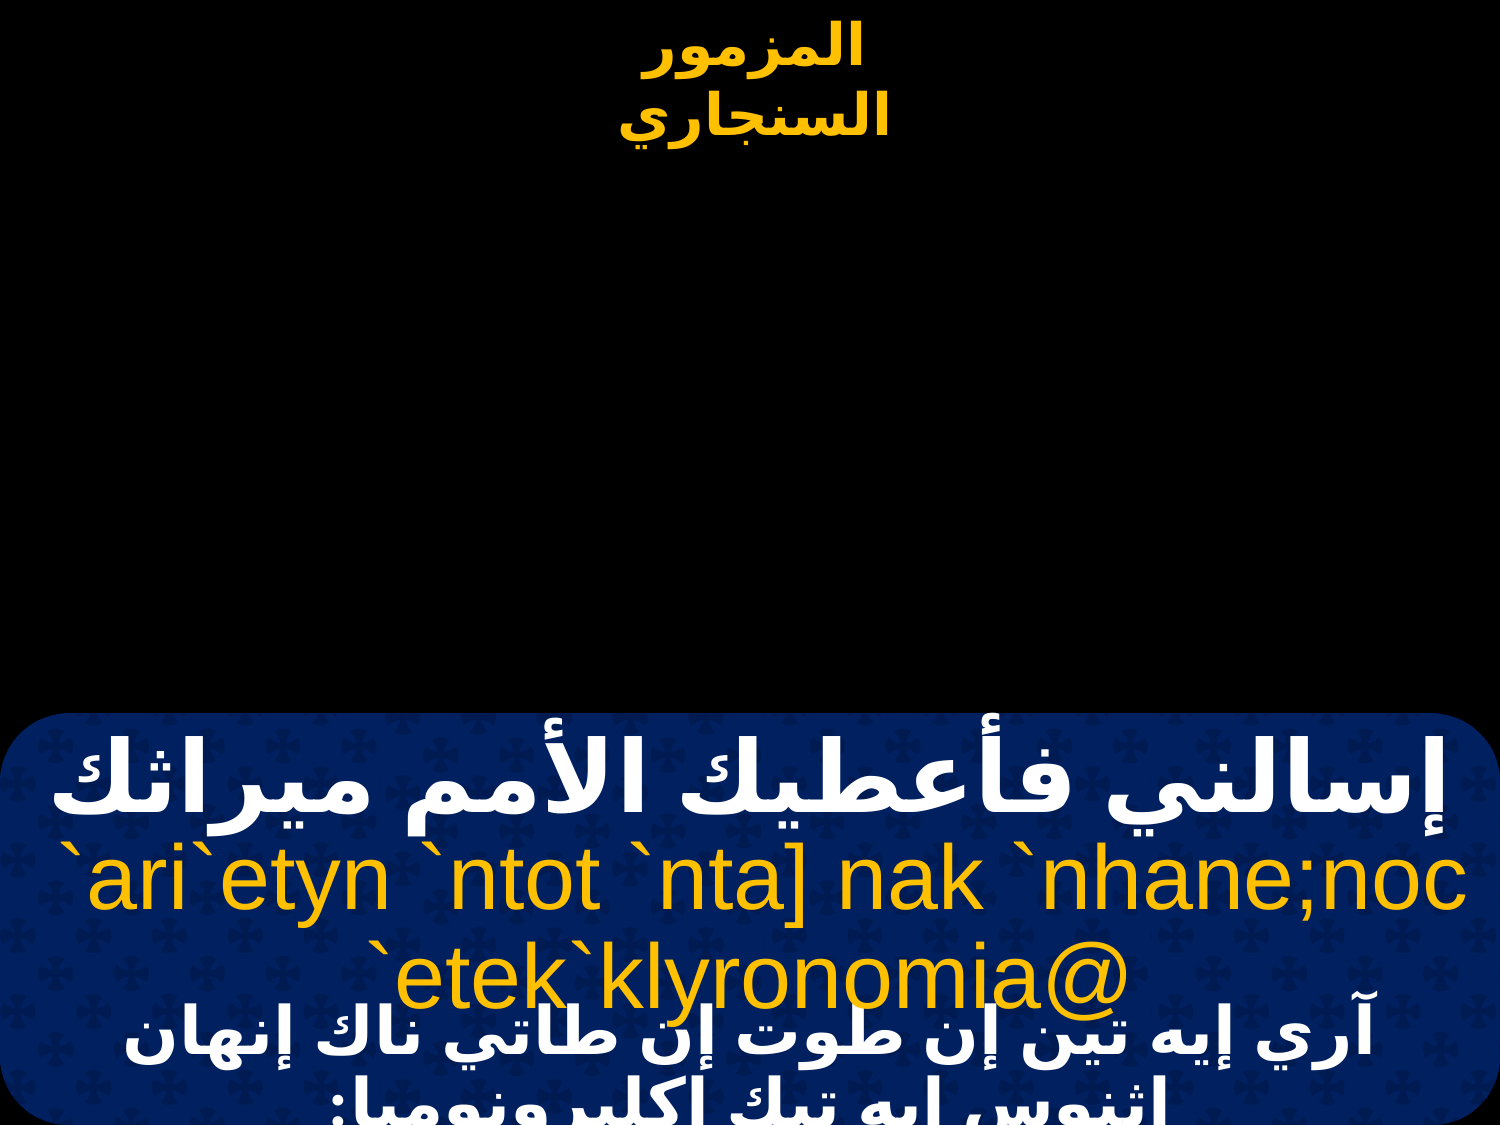

إسالني فأعطيك الأمم ميراثك
 `ari`etyn `ntot `nta] nak `nhane;noc `etek`klyronomia@
آري إيه تين إن طوت إن طاتي ناك إنهان إثنوس إيه تيك إكليرونوميا: